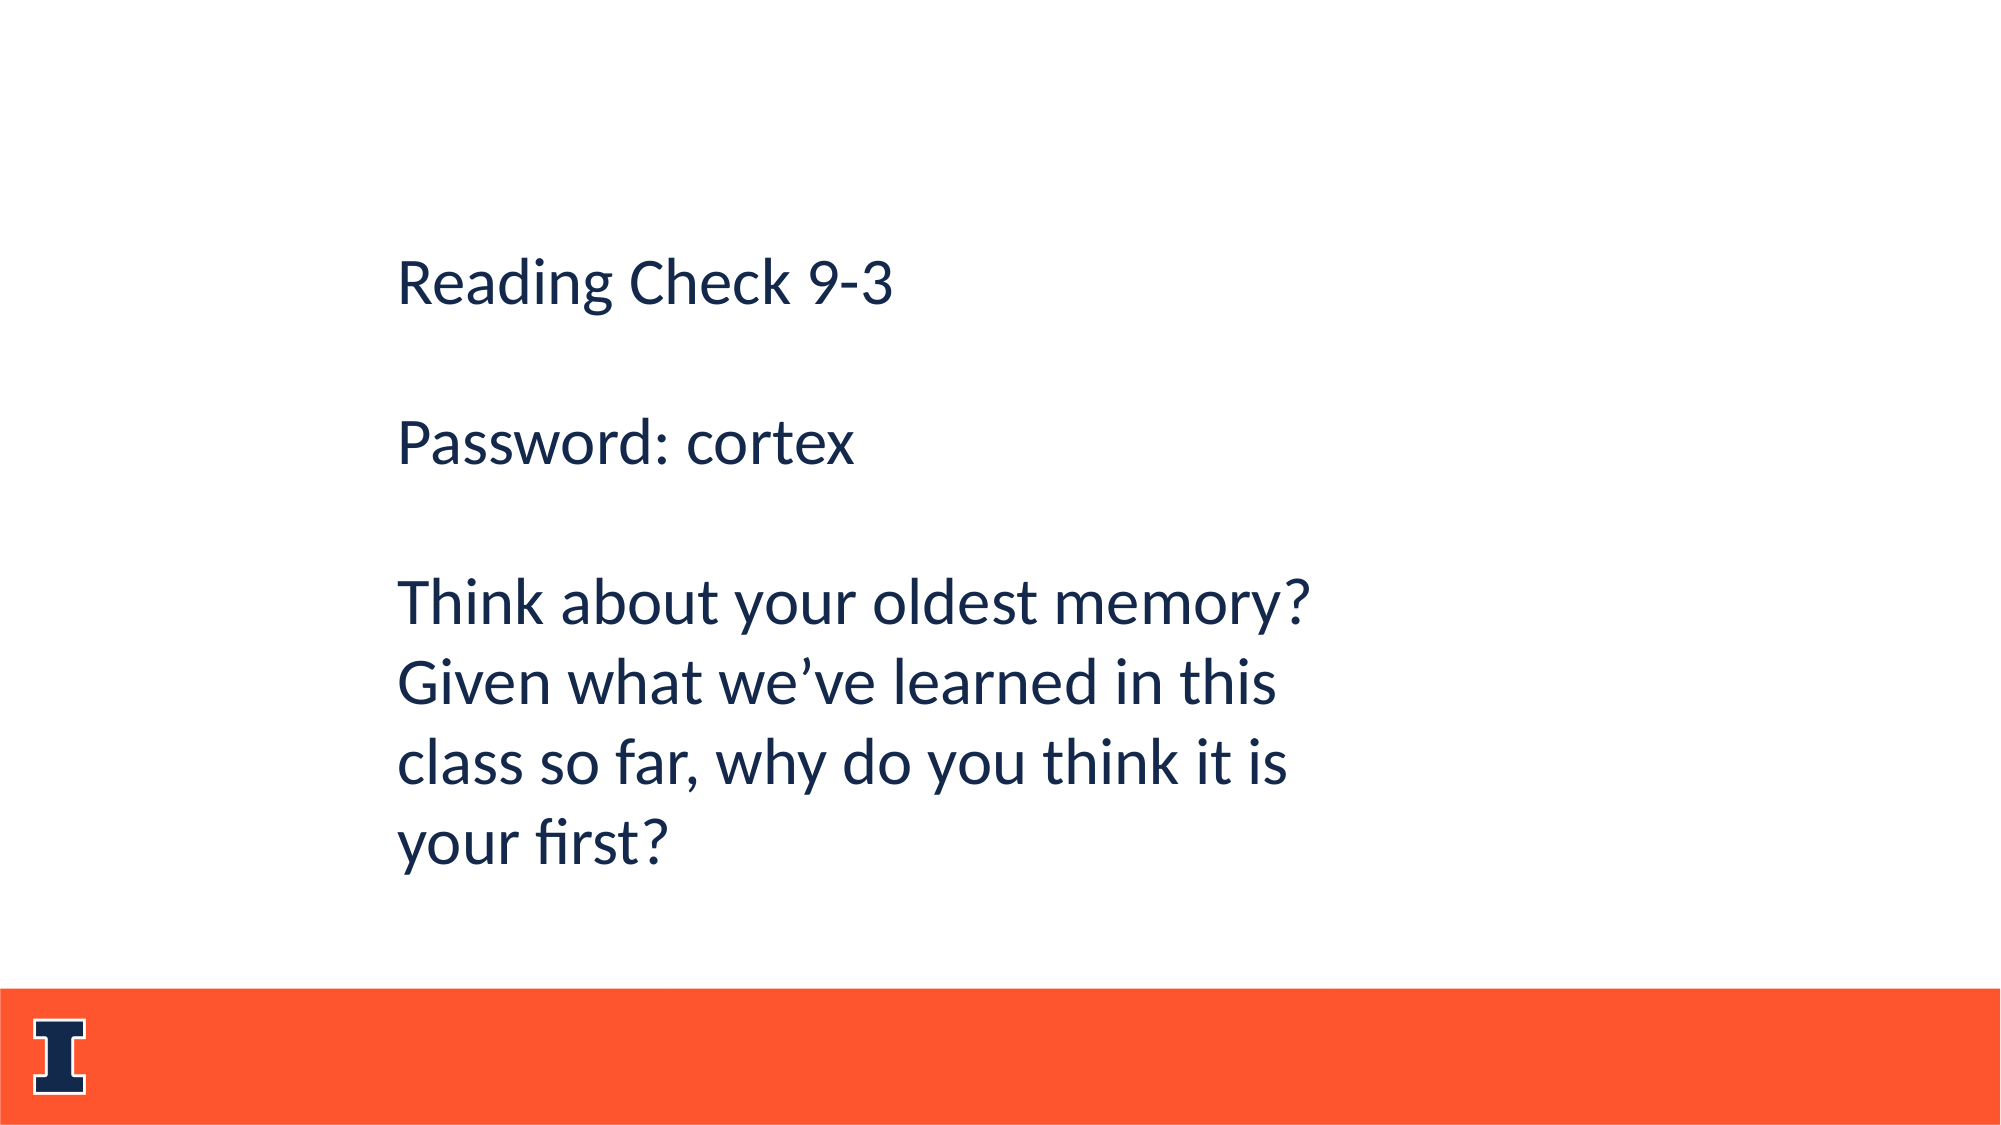

Reading Check 9-3

Password: cortex

Think about your oldest memory? Given what we’ve learned in this class so far, why do you think it is your first?